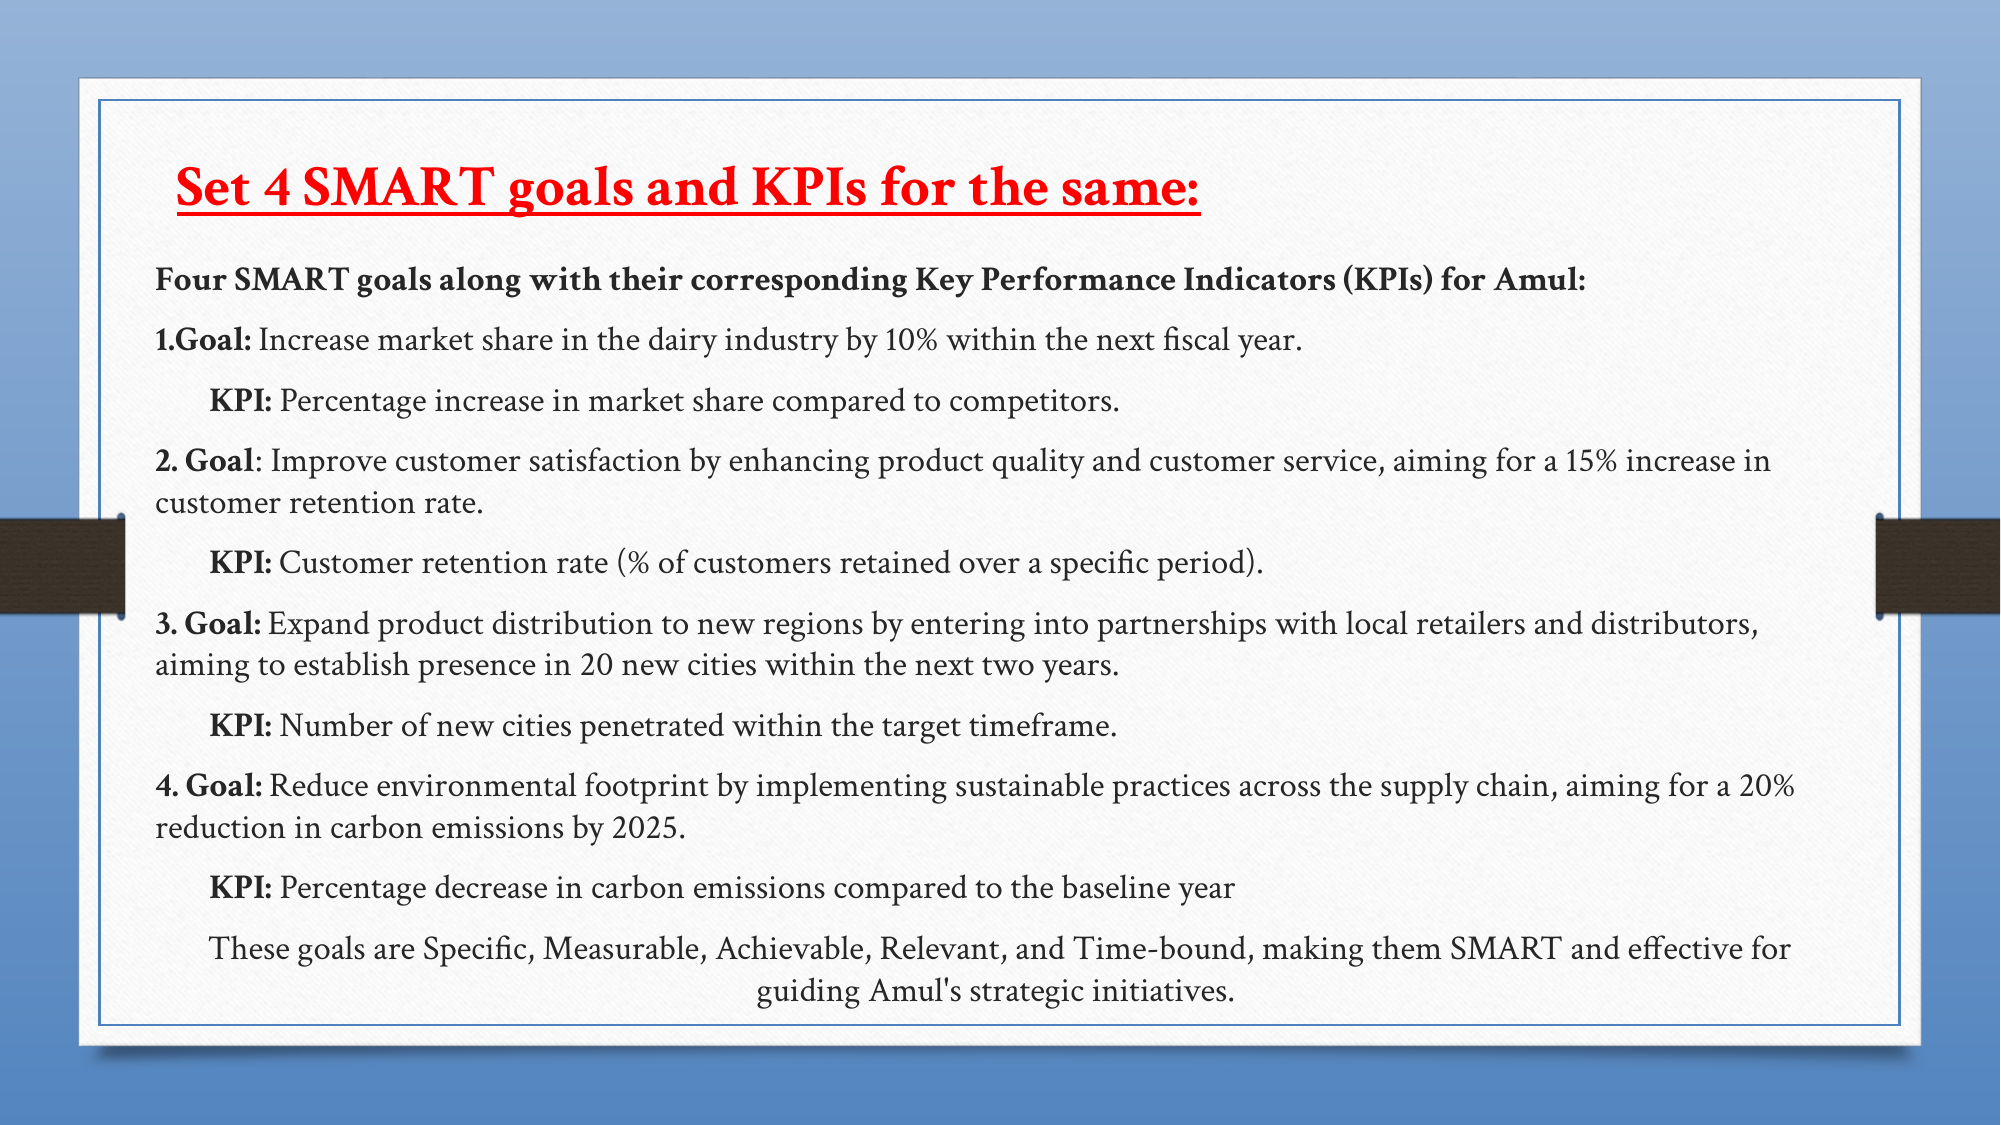

# Set 4 SMART goals and KPIs for the same:
Four SMART goals along with their corresponding Key Performance Indicators (KPIs) for Amul:
1.Goal: Increase market share in the dairy industry by 10% within the next fiscal year.
       KPI: Percentage increase in market share compared to competitors.
2. Goal: Improve customer satisfaction by enhancing product quality and customer service, aiming for a 15% increase in customer retention rate.
       KPI: Customer retention rate (% of customers retained over a specific period).
3. Goal: Expand product distribution to new regions by entering into partnerships with local retailers and distributors, aiming to establish presence in 20 new cities within the next two years.
       KPI: Number of new cities penetrated within the target timeframe.
4. Goal: Reduce environmental footprint by implementing sustainable practices across the supply chain, aiming for a 20% reduction in carbon emissions by 2025.
       KPI: Percentage decrease in carbon emissions compared to the baseline year
These goals are Specific, Measurable, Achievable, Relevant, and Time-bound, making them SMART and effective for guiding Amul's strategic initiatives.